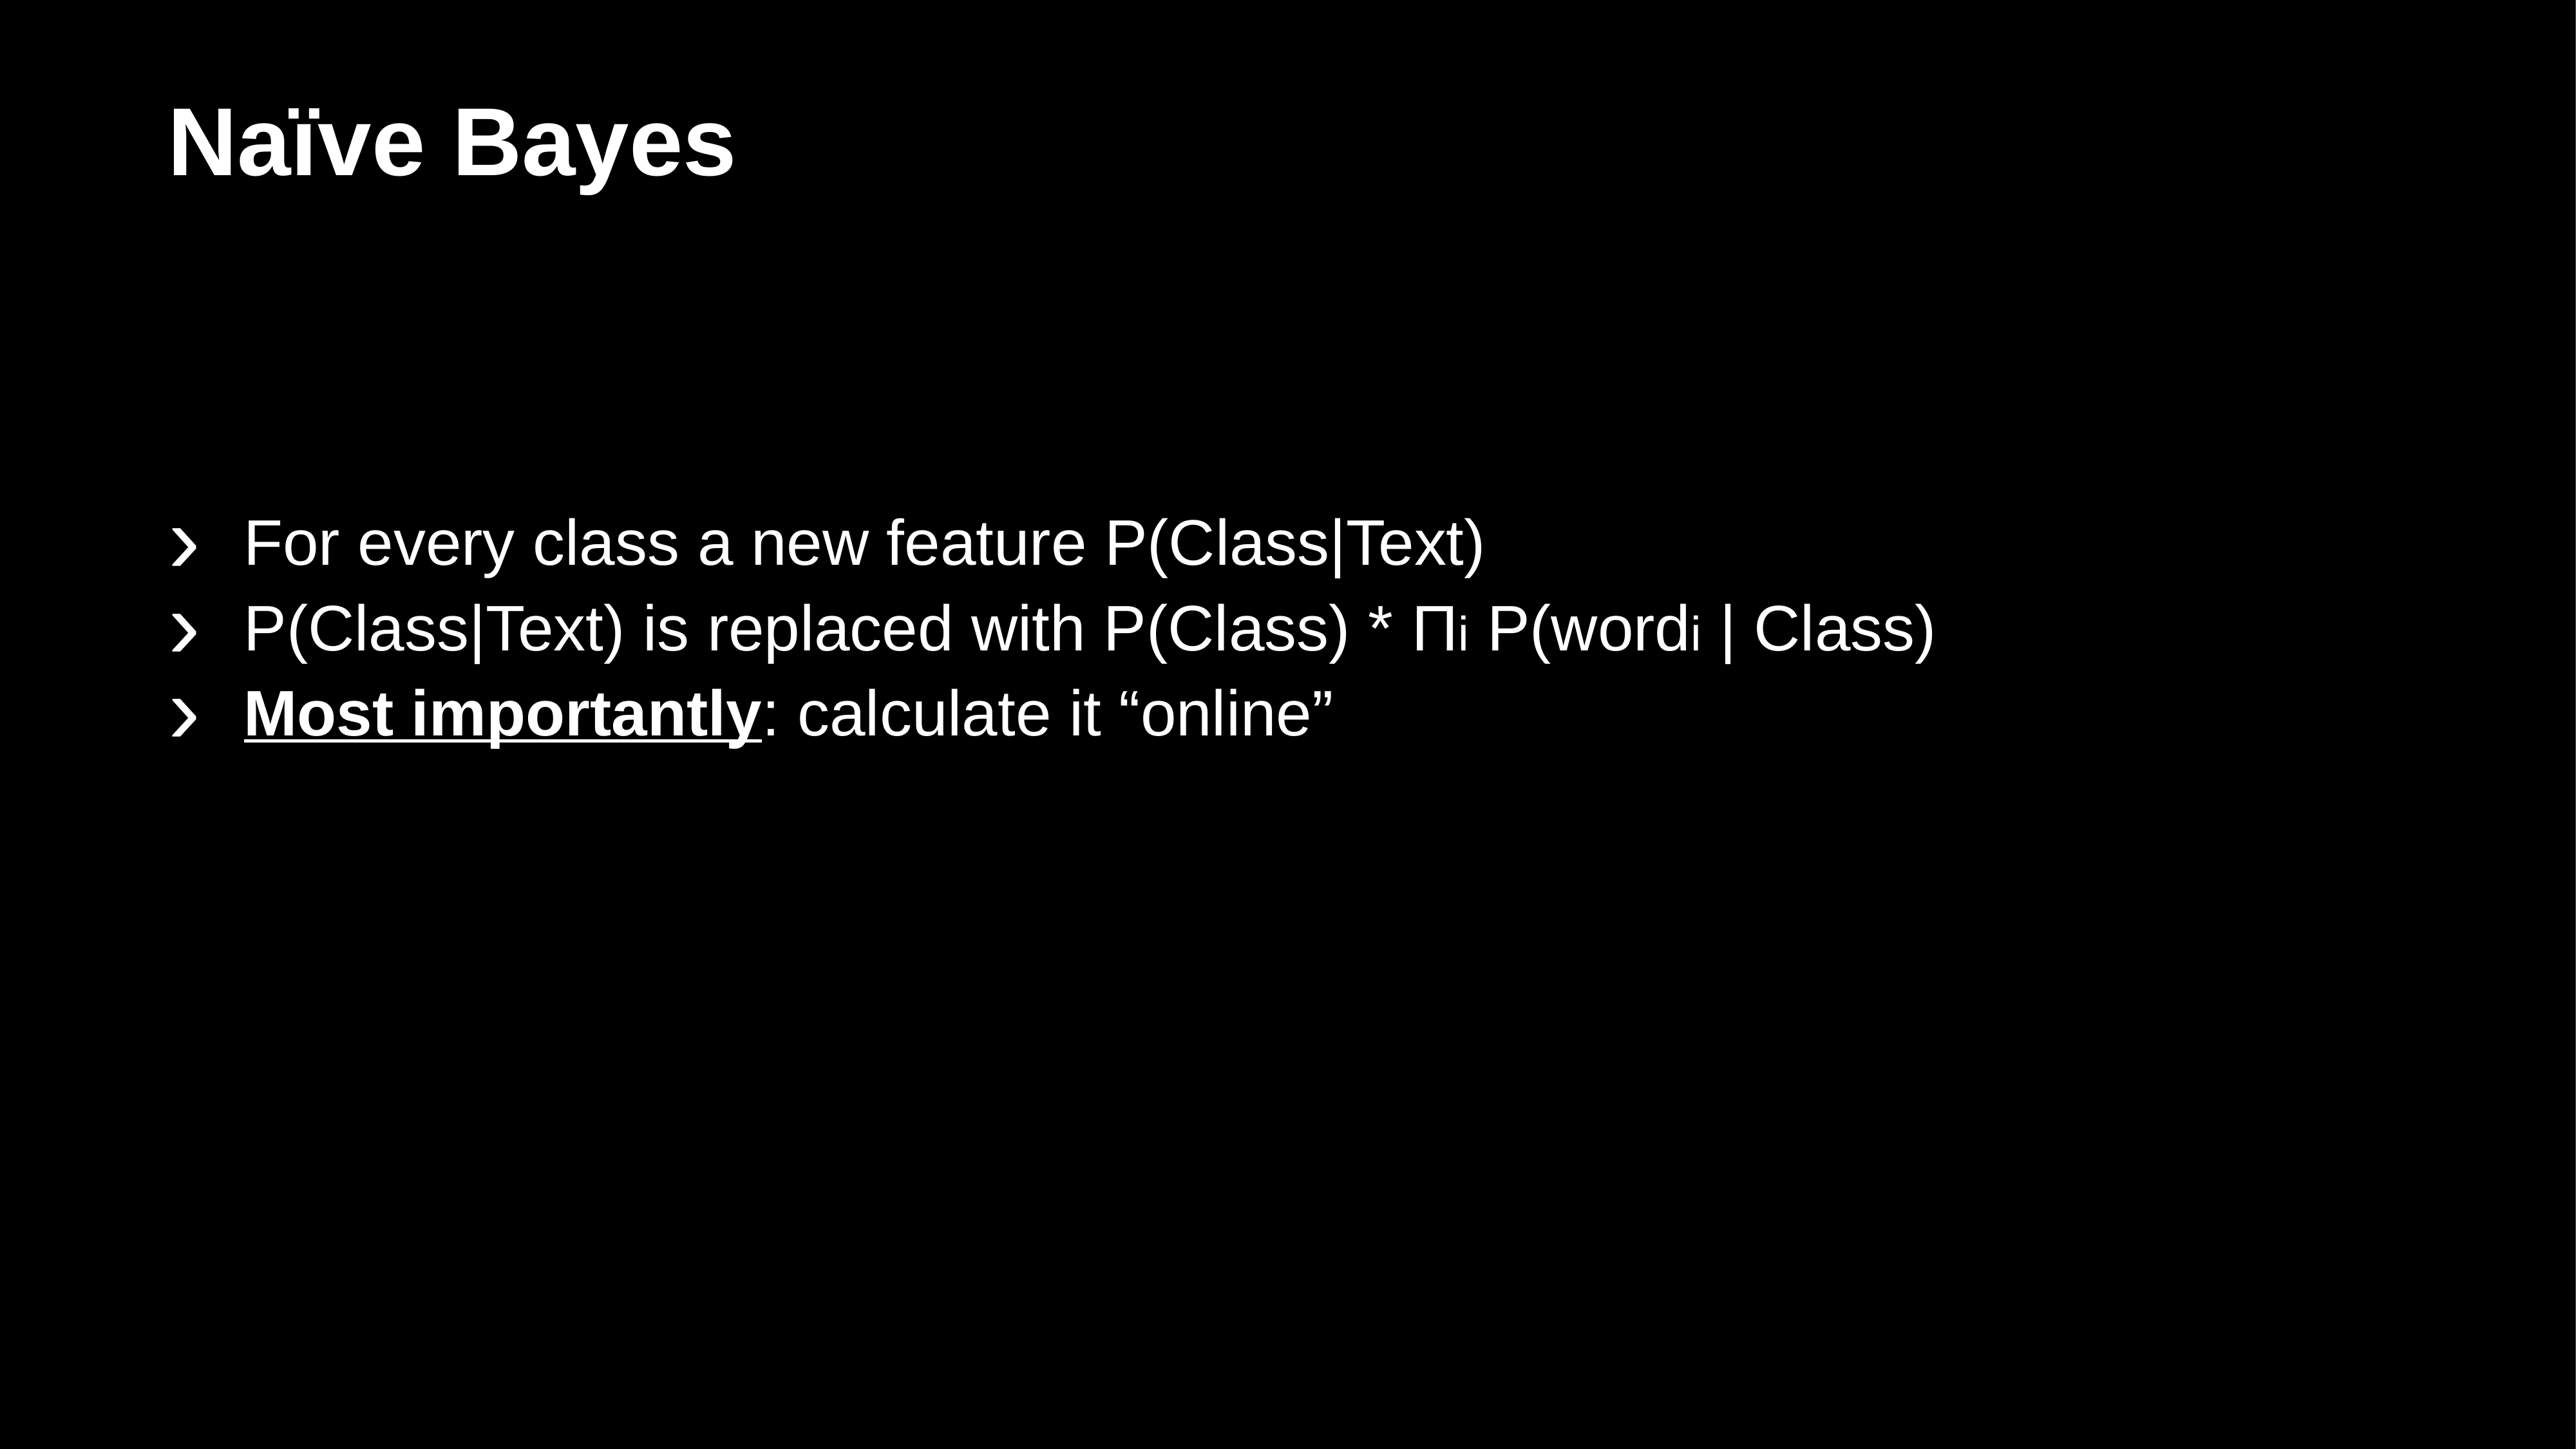

# Naïve Bayes
For every class a new feature P(Class|Text)
P(Class|Text) is replaced with P(Class) * Пi P(wordi | Class)
Most importantly: calculate it “online”

27
https://colab.research.google.com/github/catboost/tutorials/blob/master/events/2020_odsc_west/text_features.ipynb